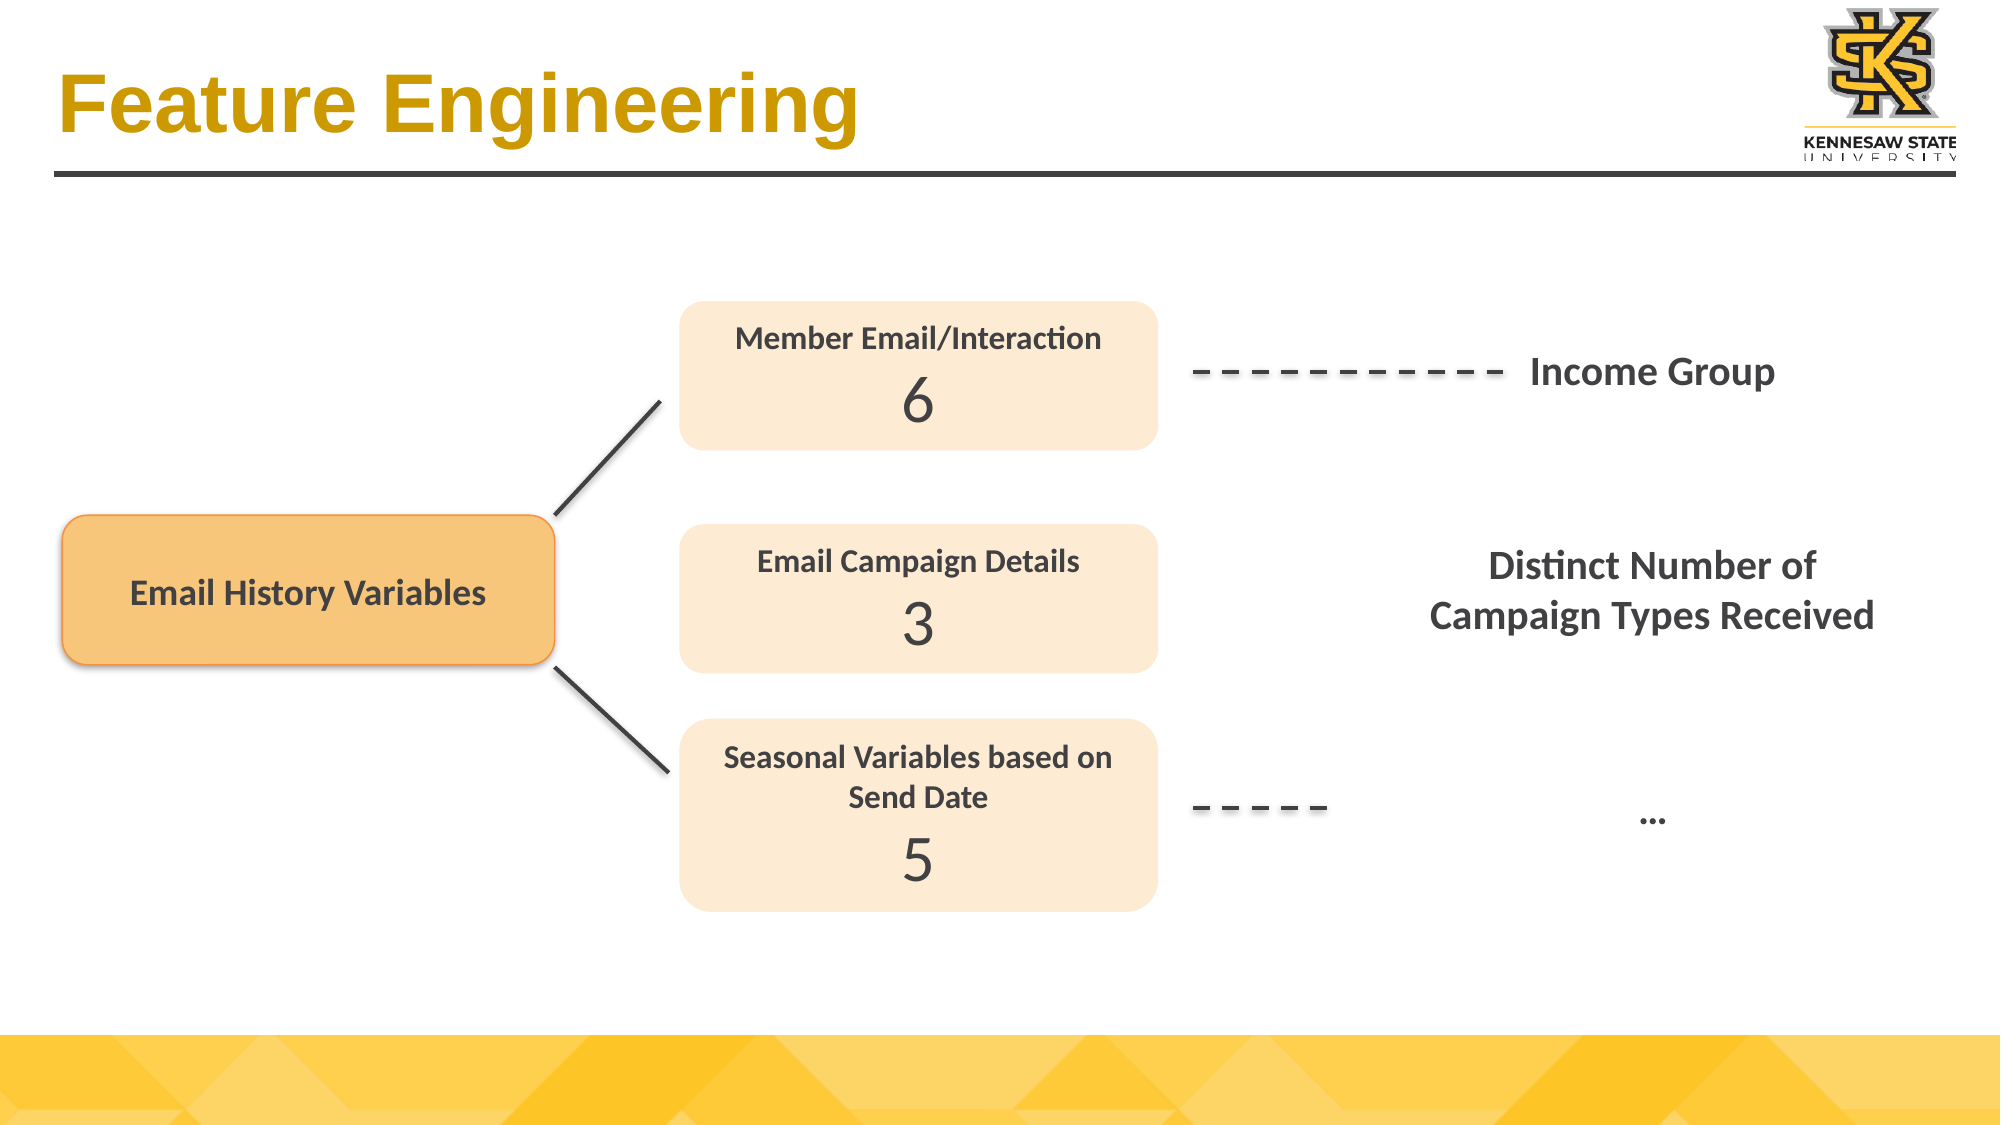

# Feature Engineering
Member Email/Interaction
6
Income Group
Email History Variables
Email Campaign Details
3
Distinct Number of Campaign Types Received
Seasonal Variables based on Send Date
5
…
49